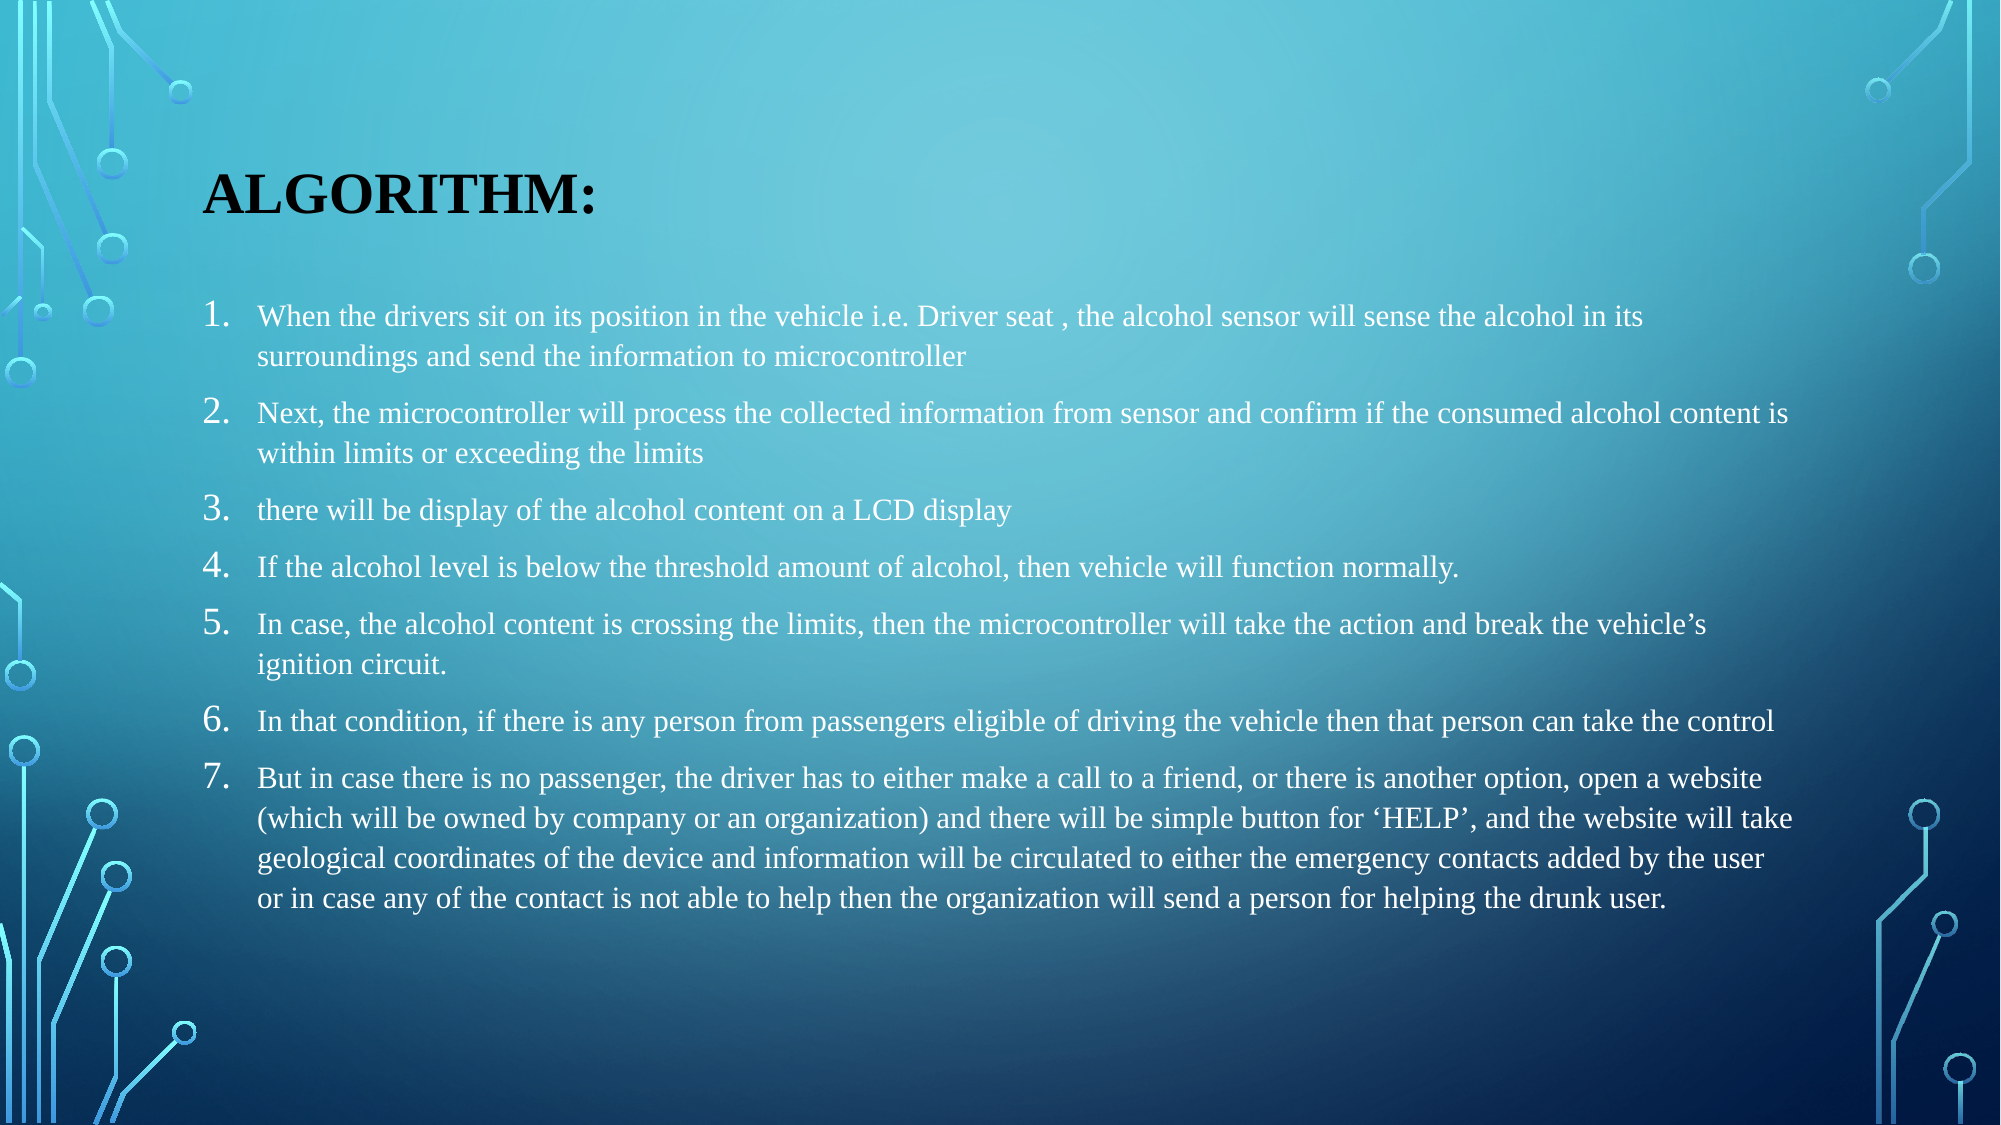

# ALGORITHM:
When the drivers sit on its position in the vehicle i.e. Driver seat , the alcohol sensor will sense the alcohol in its surroundings and send the information to microcontroller
Next, the microcontroller will process the collected information from sensor and confirm if the consumed alcohol content is within limits or exceeding the limits
there will be display of the alcohol content on a LCD display
If the alcohol level is below the threshold amount of alcohol, then vehicle will function normally.
In case, the alcohol content is crossing the limits, then the microcontroller will take the action and break the vehicle’s ignition circuit.
In that condition, if there is any person from passengers eligible of driving the vehicle then that person can take the control
But in case there is no passenger, the driver has to either make a call to a friend, or there is another option, open a website (which will be owned by company or an organization) and there will be simple button for ‘HELP’, and the website will take geological coordinates of the device and information will be circulated to either the emergency contacts added by the user or in case any of the contact is not able to help then the organization will send a person for helping the drunk user.